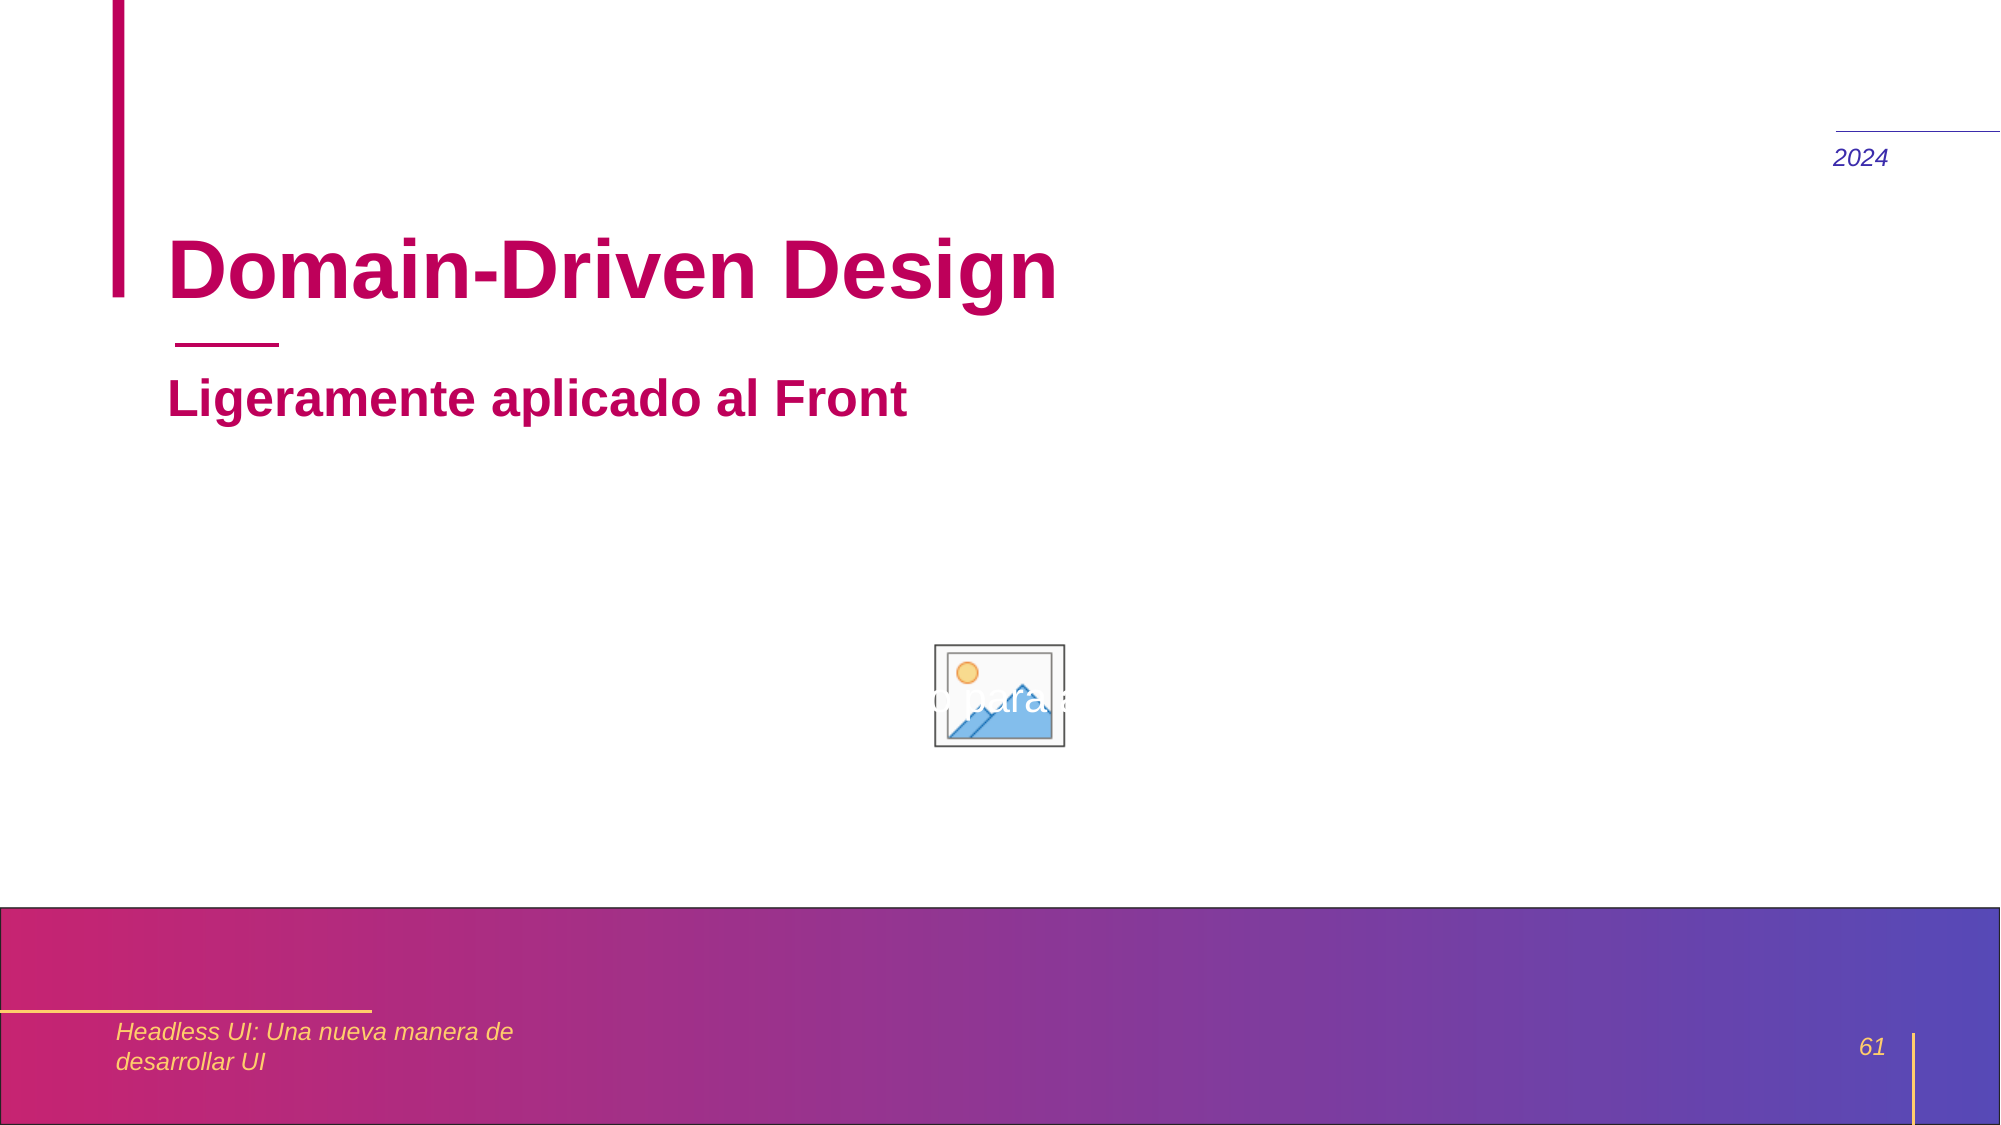

# Domain-Driven Design
2024
Ligeramente aplicado al Front

Headless UI: Una nueva manera de desarrollar UI
61